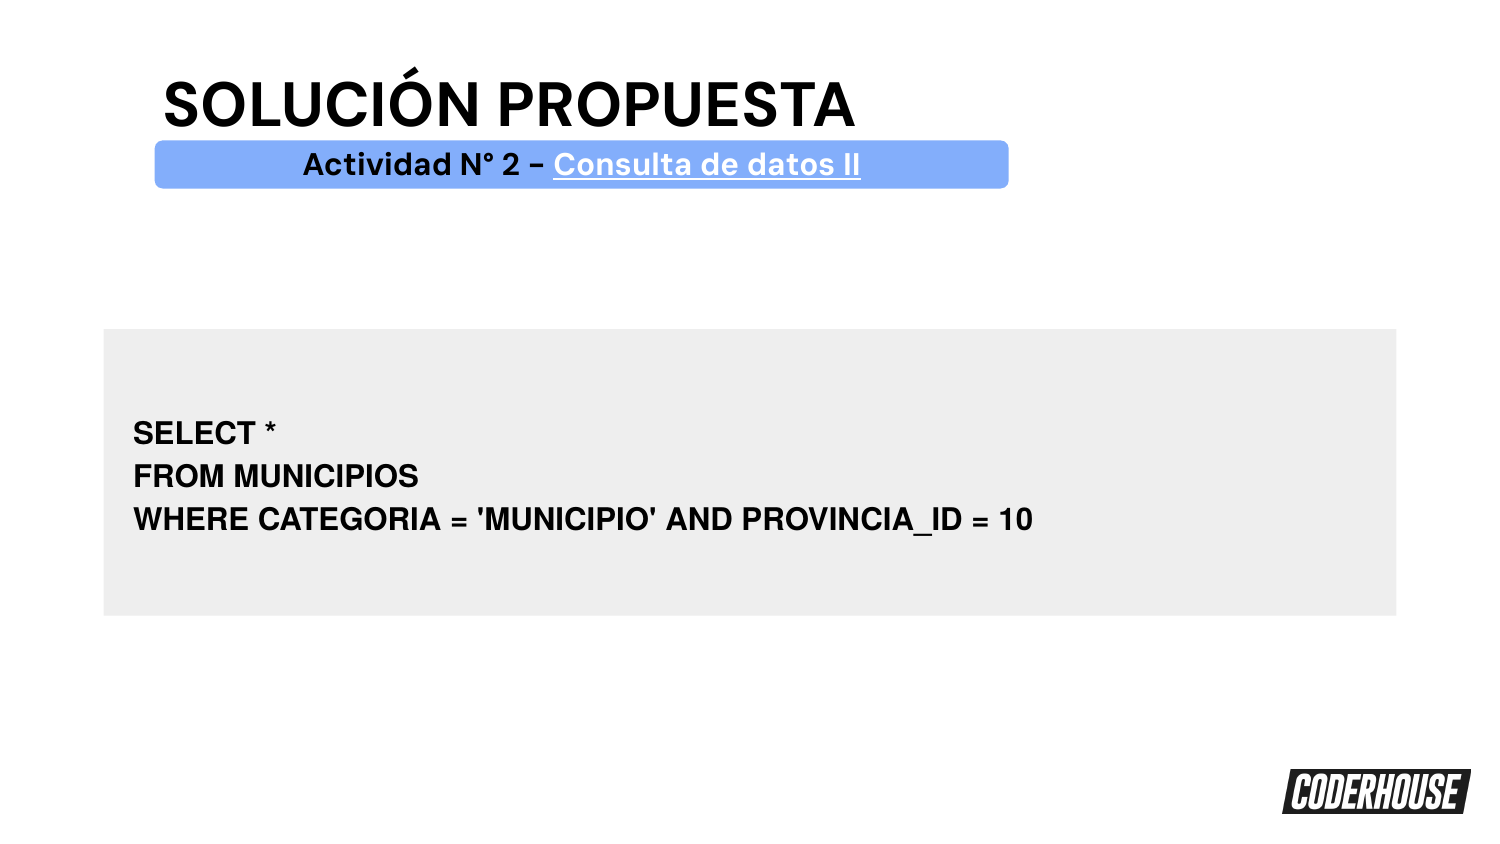

SOLUCIÓN PROPUESTA
Actividad N° 2 - Consulta de datos II
SELECT *
FROM MUNICIPIOS
WHERE CATEGORIA = 'MUNICIPIO' AND PROVINCIA_ID = 10